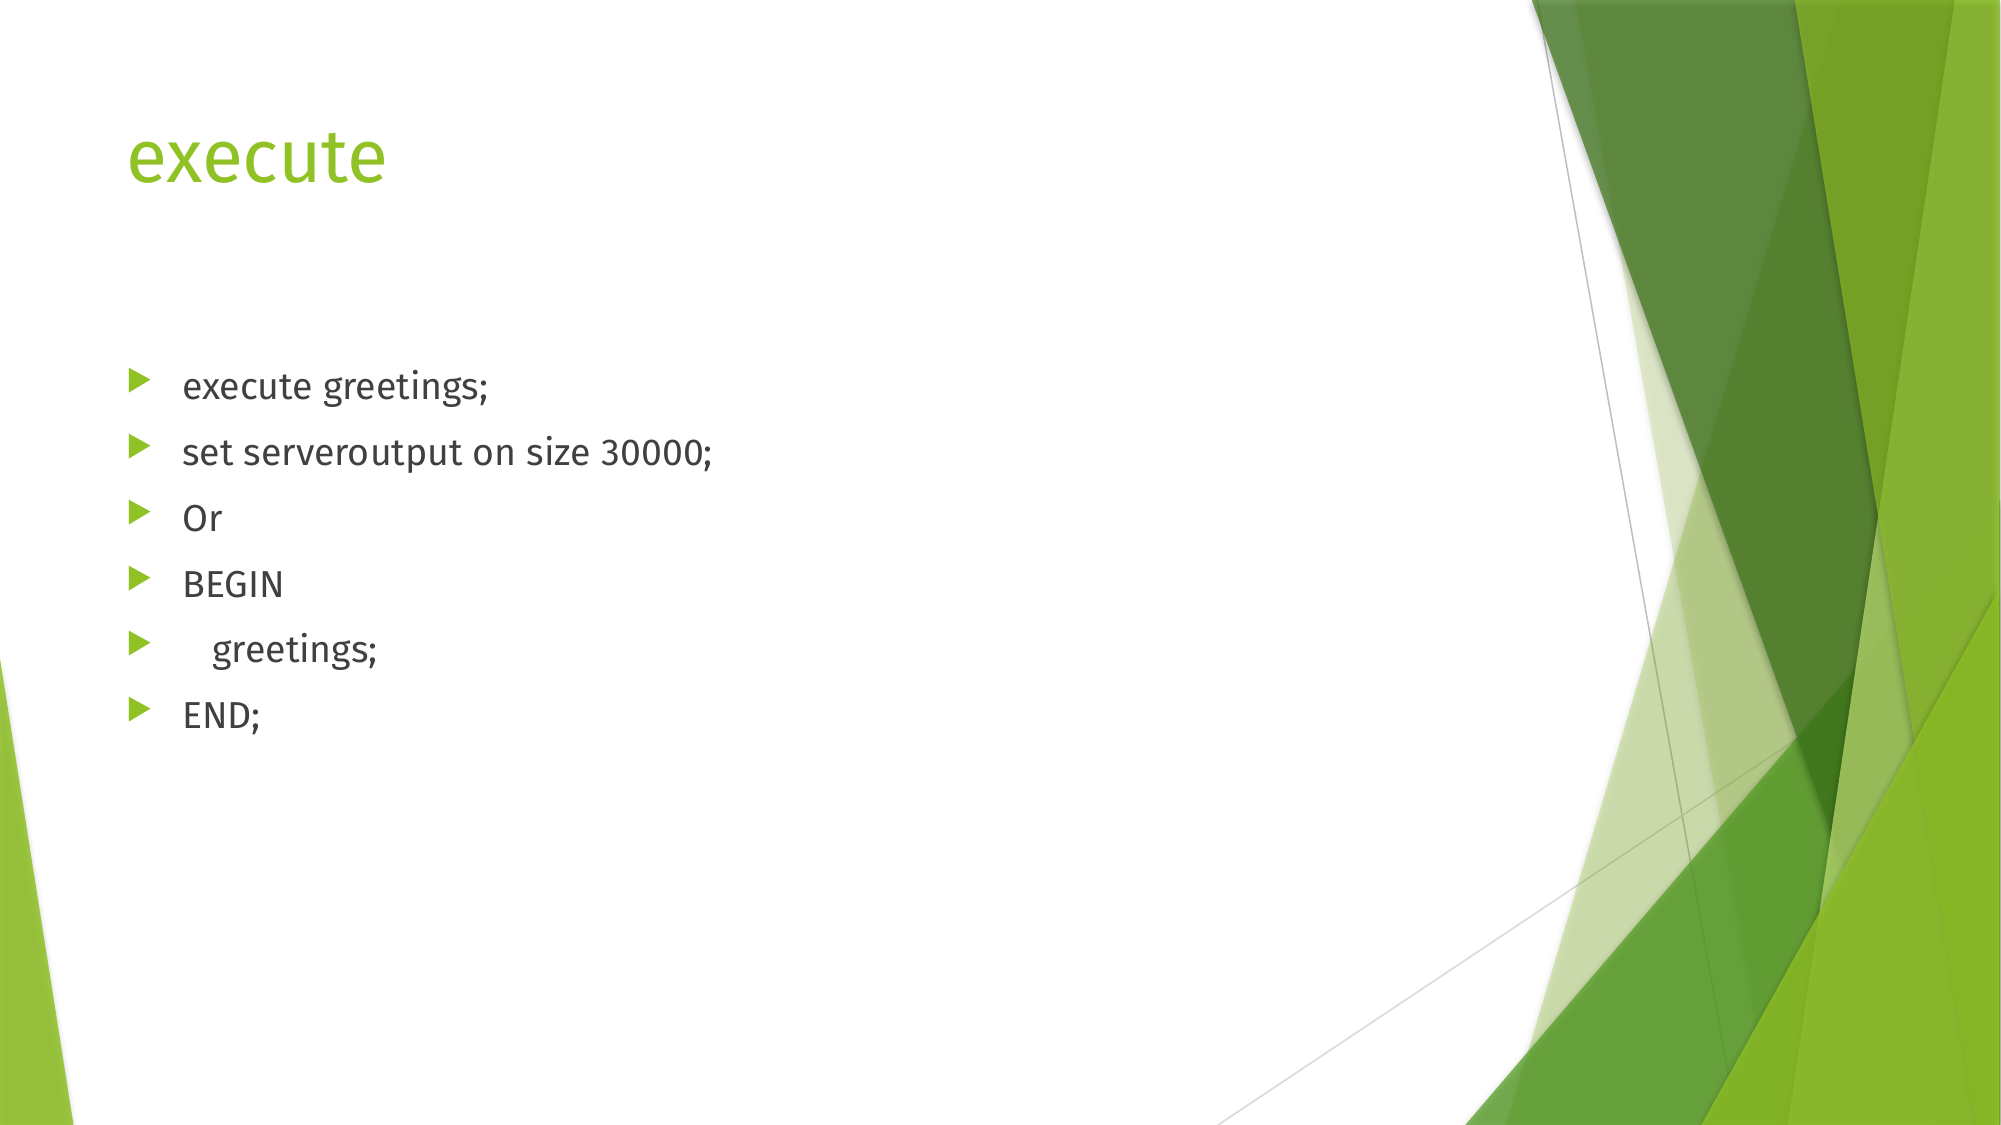

# execute
execute greetings;
set serveroutput on size 30000;
Or
BEGIN
   greetings;
END;